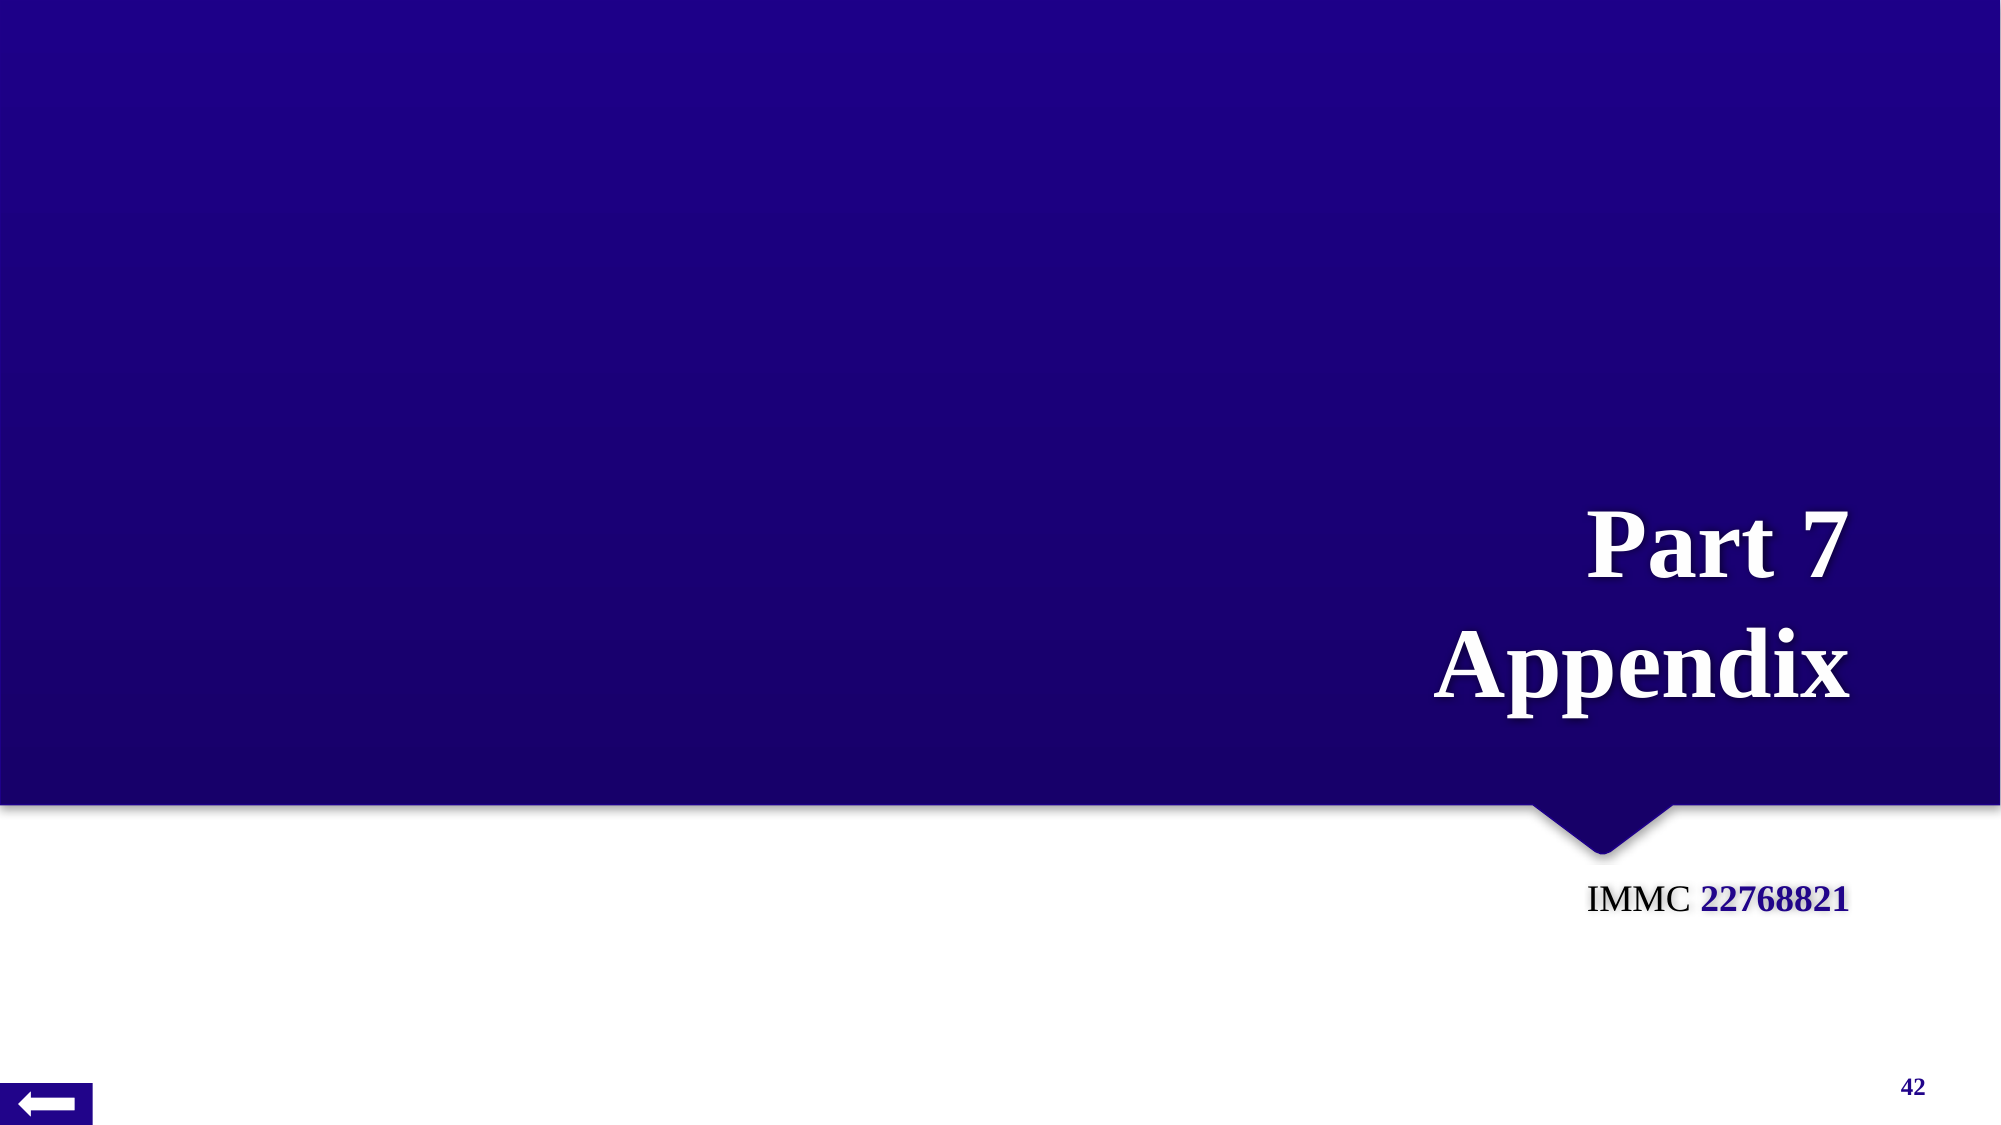

# Part 7 Appendix
IMMC 22768821
42